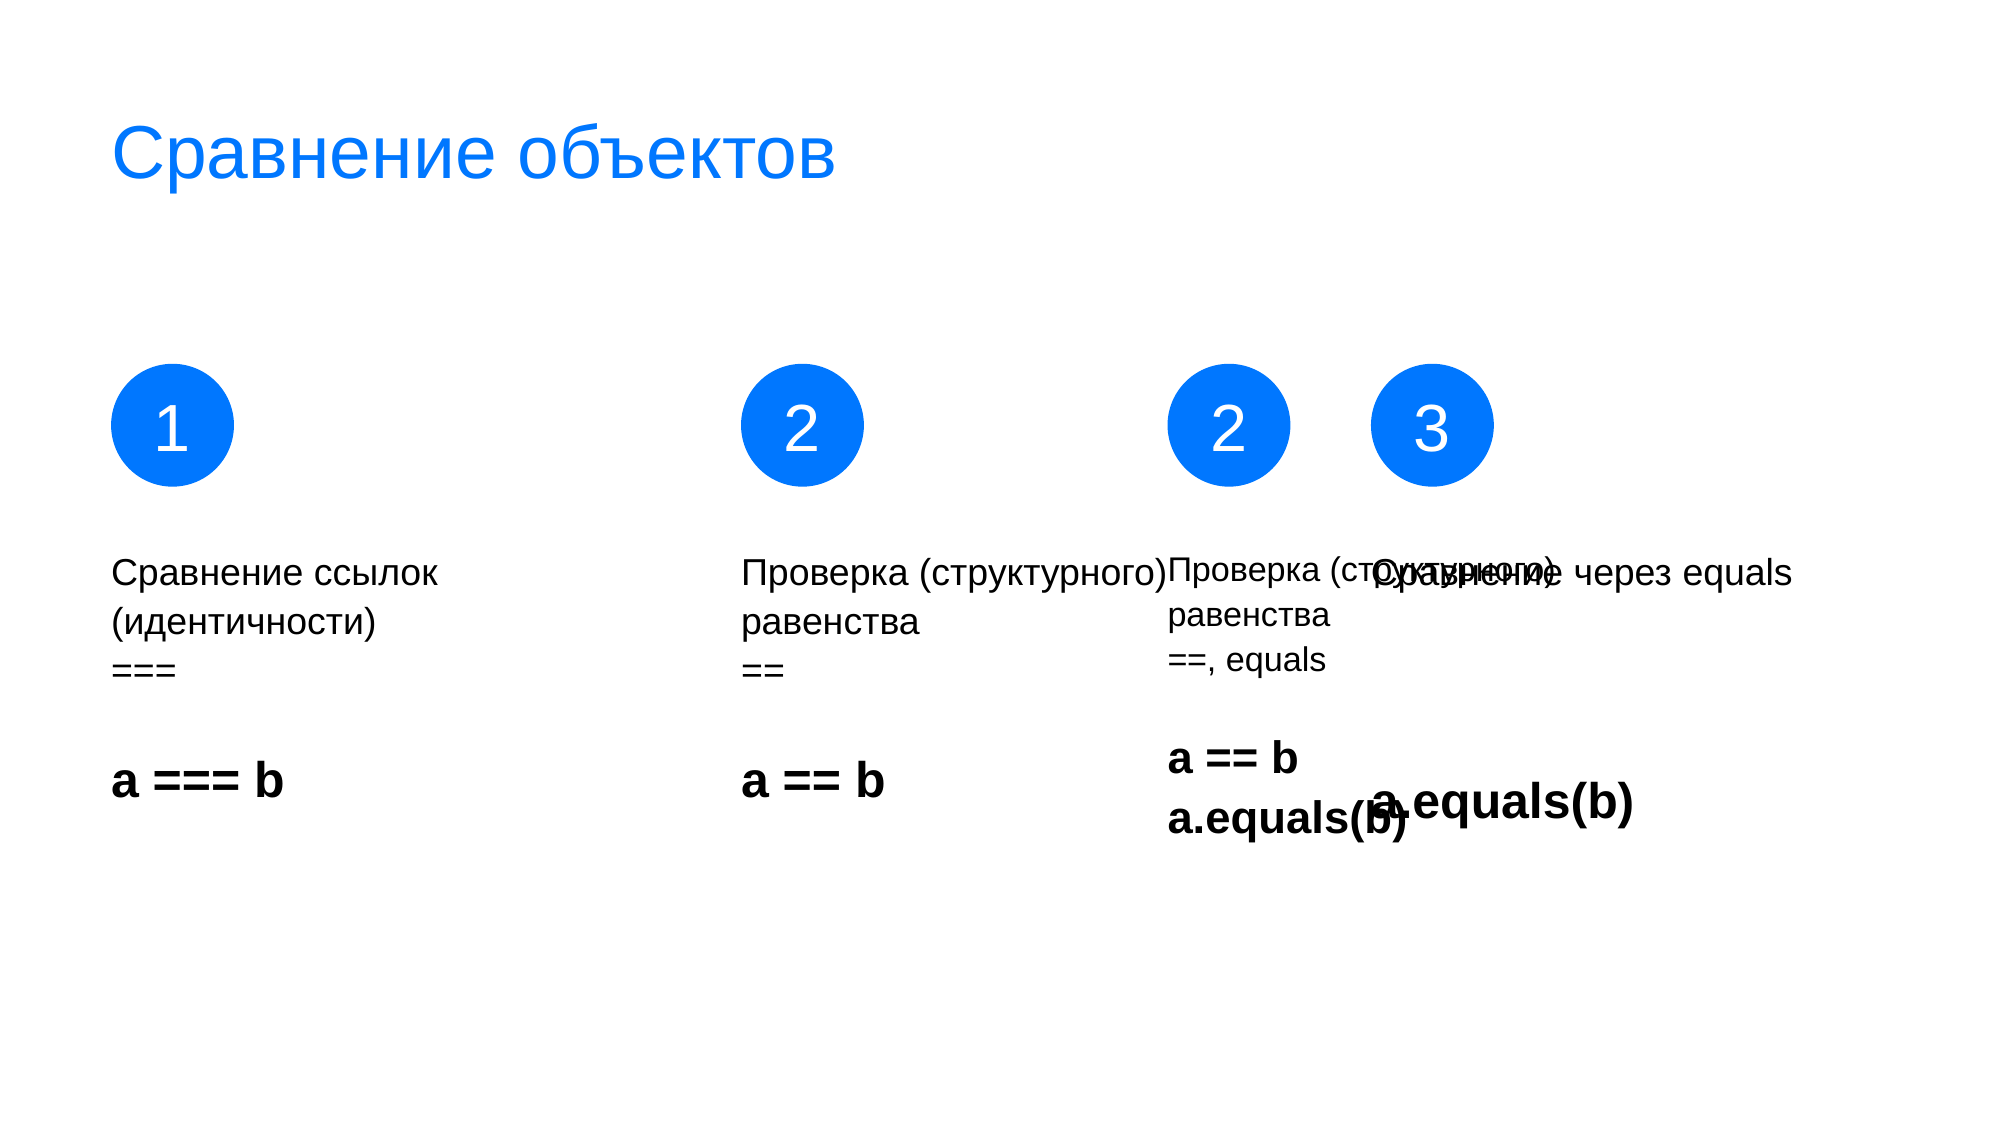

# Сравнение объектов
1
2
3
Проверка (структурного) равенства
==

a == b

Сравнение через equals

a.equals(b)
2
Проверка (структурного) равенства
==, equals

a == b
a.equals(b)

Сравнение ссылок (идентичности)
===

a === b